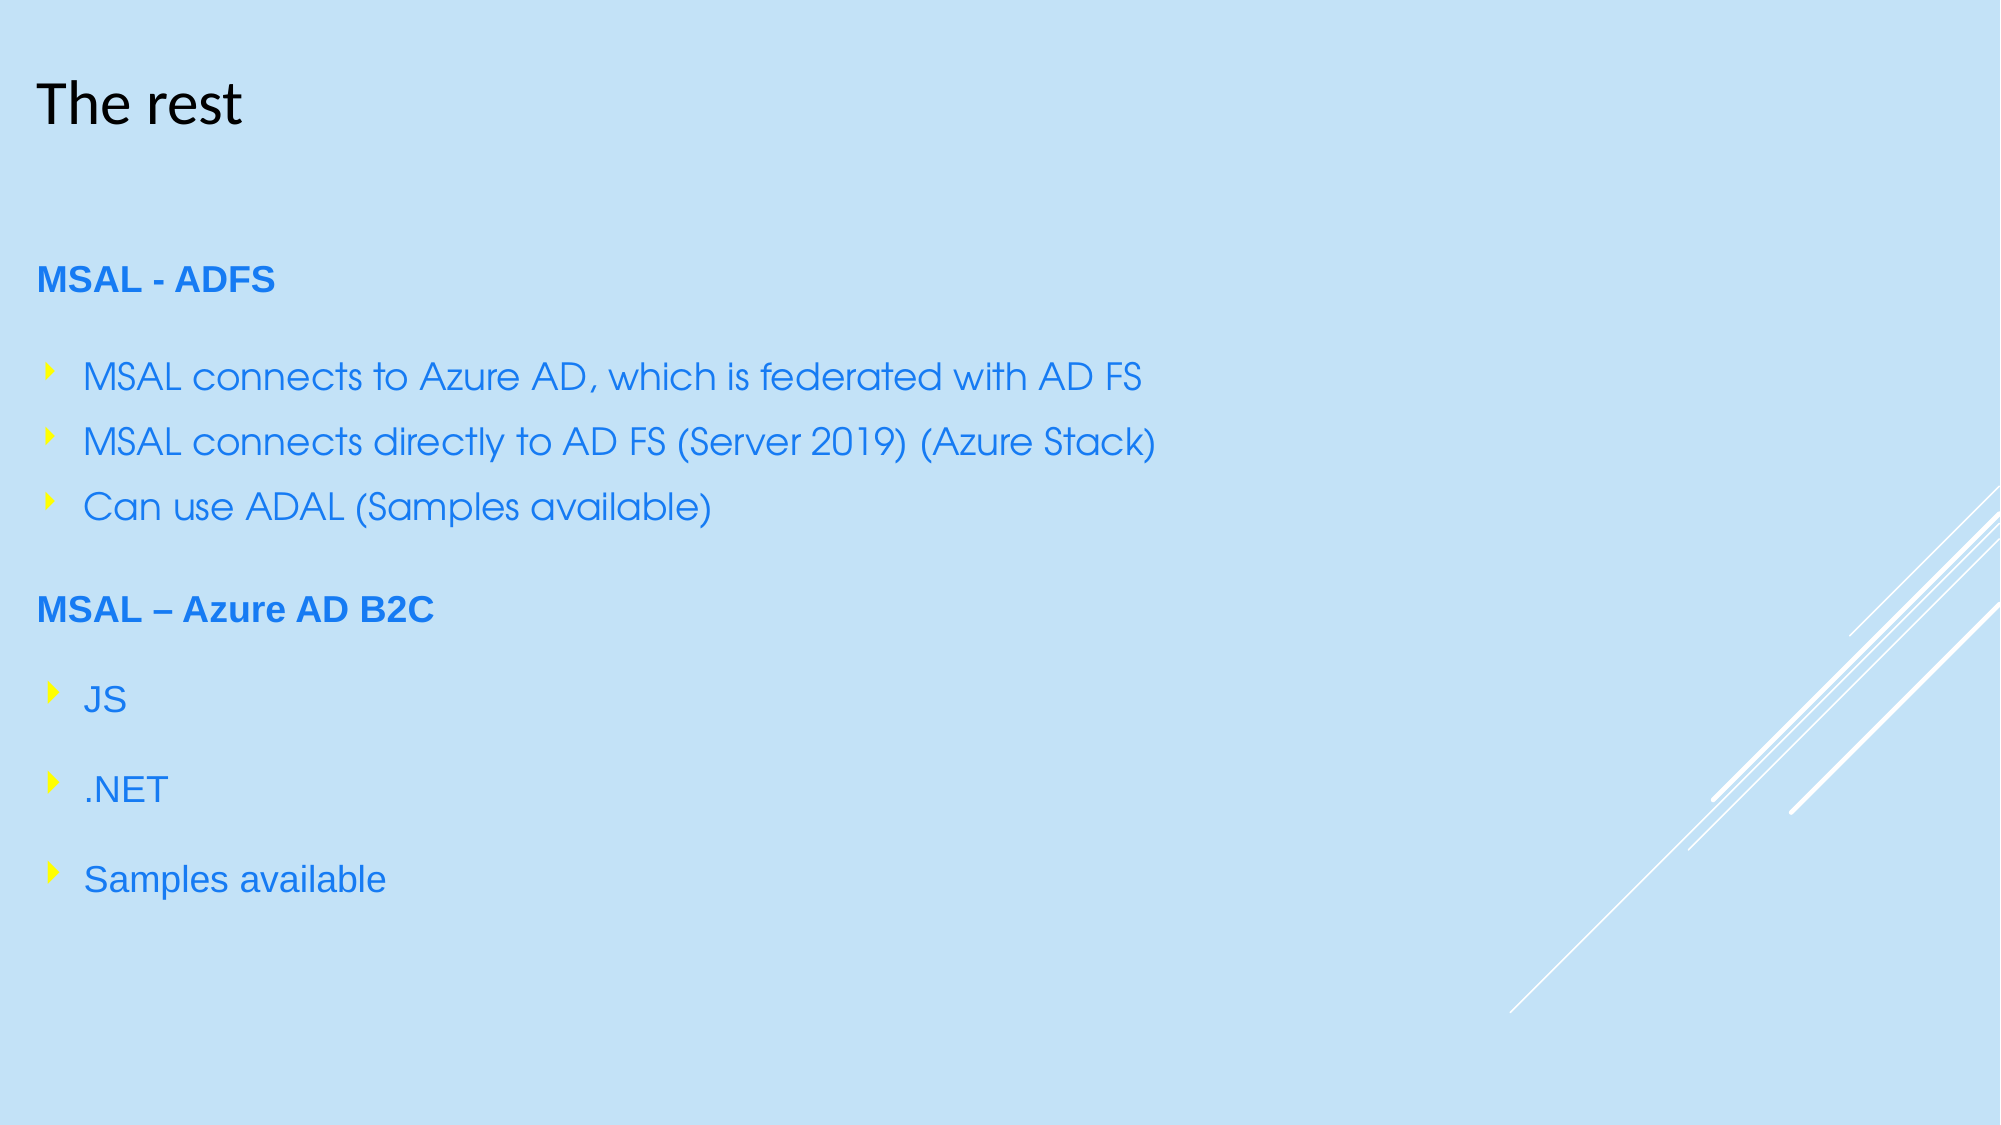

# The rest

MSAL - ADFS

MSAL connects to Azure AD, which is federated with AD FS
MSAL connects directly to AD FS (Server 2019) (Azure Stack)
Can use ADAL (Samples available)

MSAL – Azure AD B2C

JS

.NET

Samples available